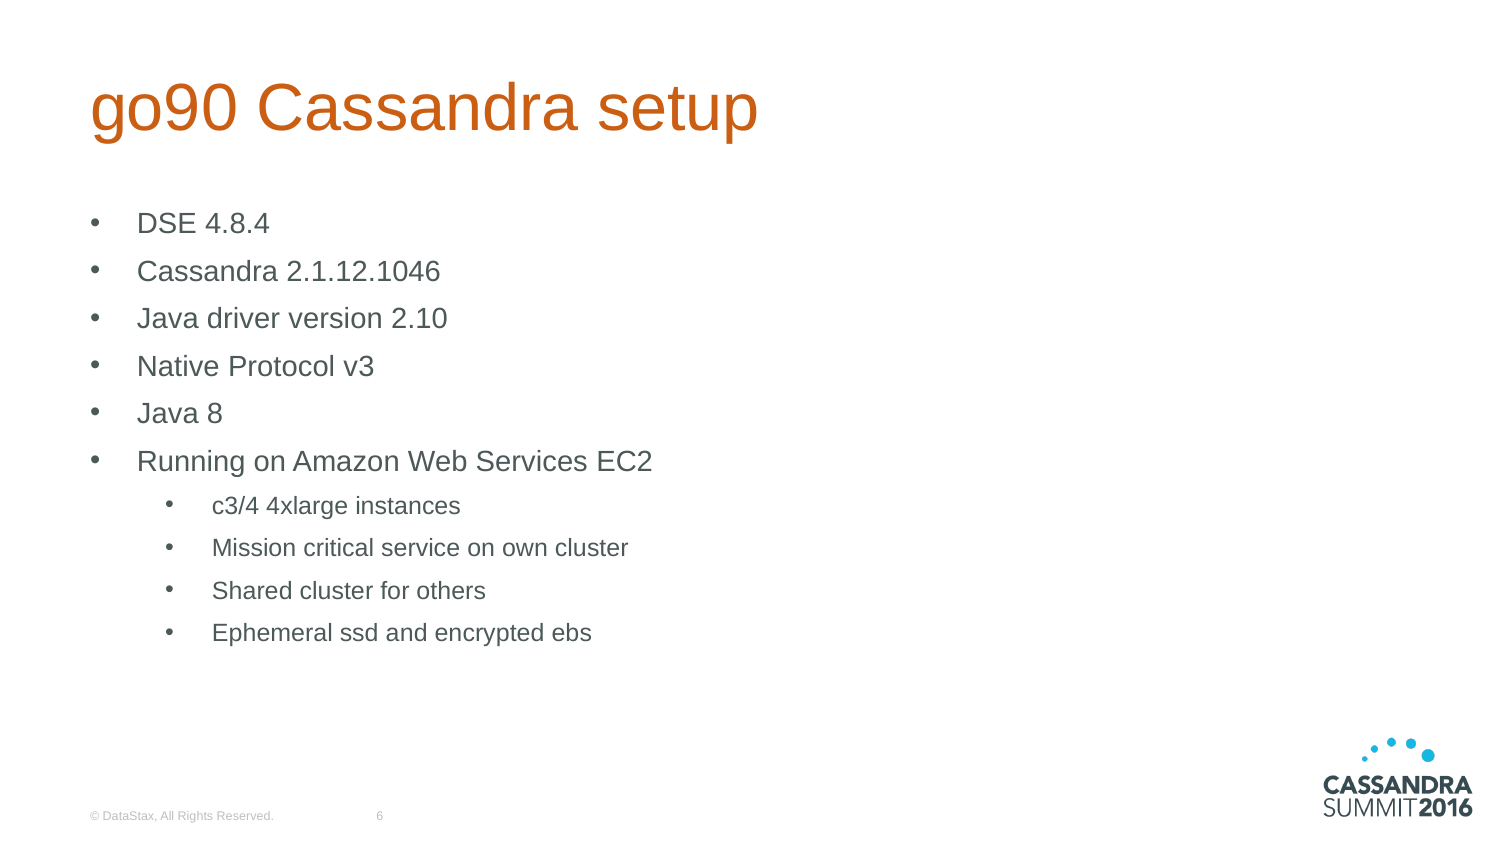

# go90 Cassandra setup
DSE 4.8.4
Cassandra 2.1.12.1046
Java driver version 2.10
Native Protocol v3
Java 8
Running on Amazon Web Services EC2
c3/4 4xlarge instances
Mission critical service on own cluster
Shared cluster for others
Ephemeral ssd and encrypted ebs

© DataStax, All Rights Reserved.
6